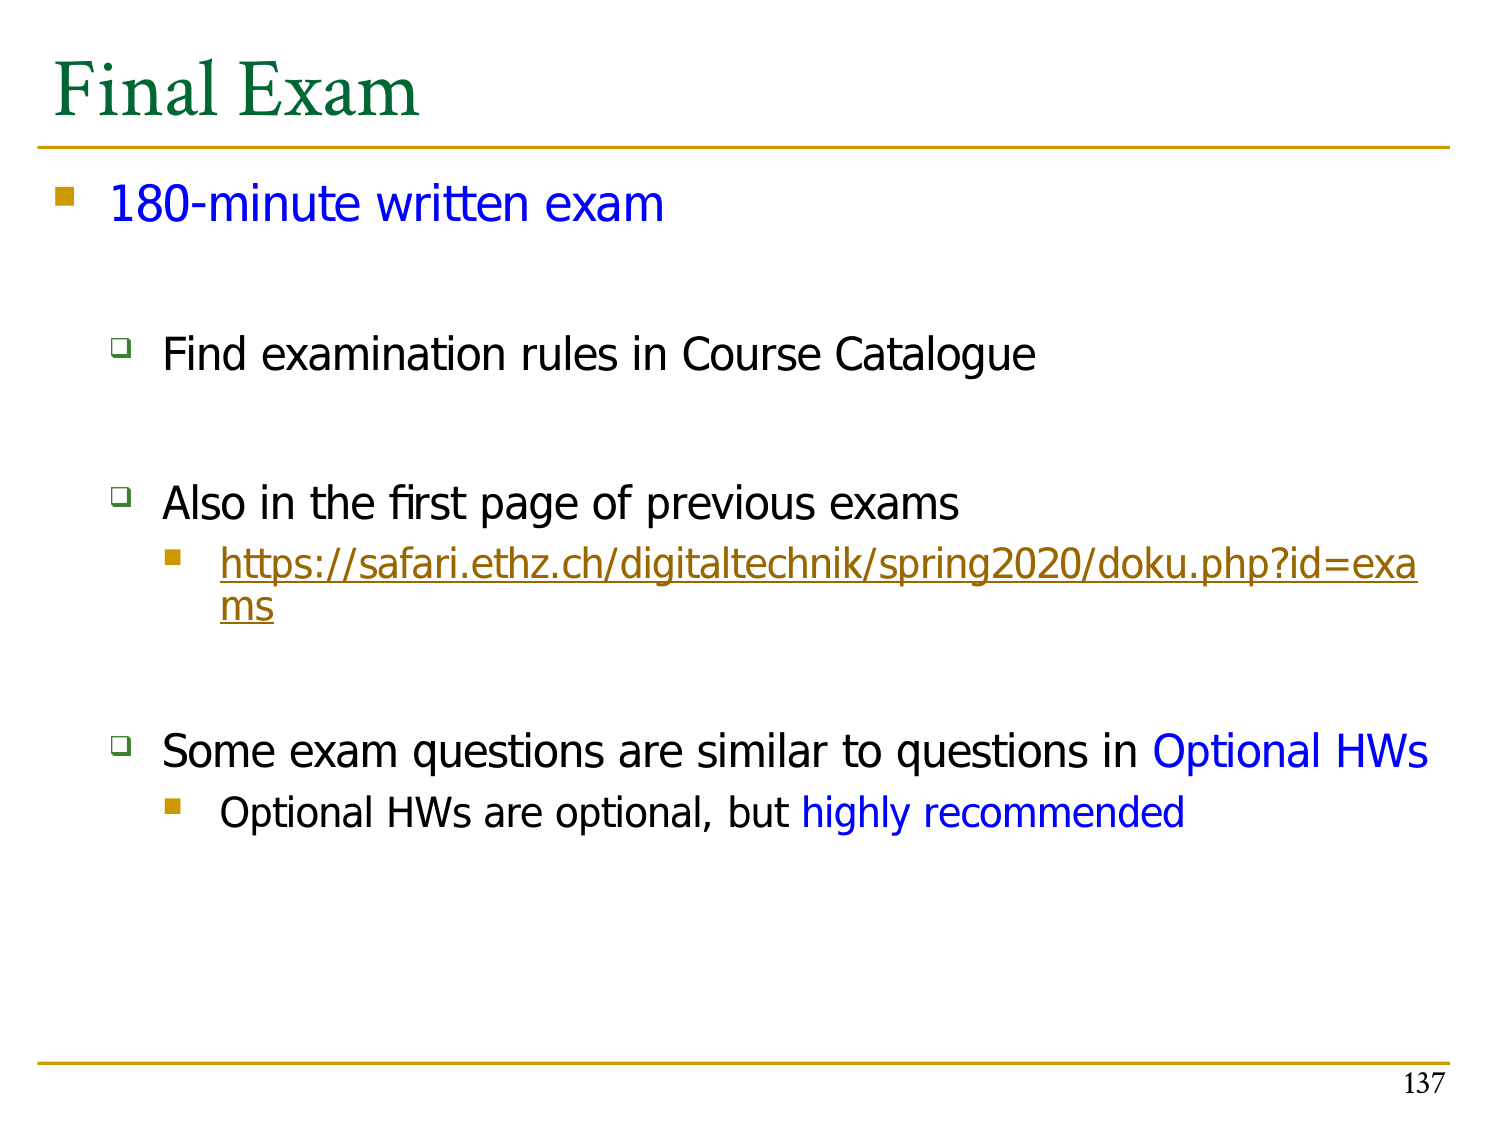

# Final Exam
180-minute written exam

Find examination rules in Course Catalogue

Also in the first page of previous exams
https://safari.ethz.ch/digitaltechnik/spring2020/doku.php?id=exams

Some exam questions are similar to questions in Optional HWs
Optional HWs are optional, but highly recommended

137